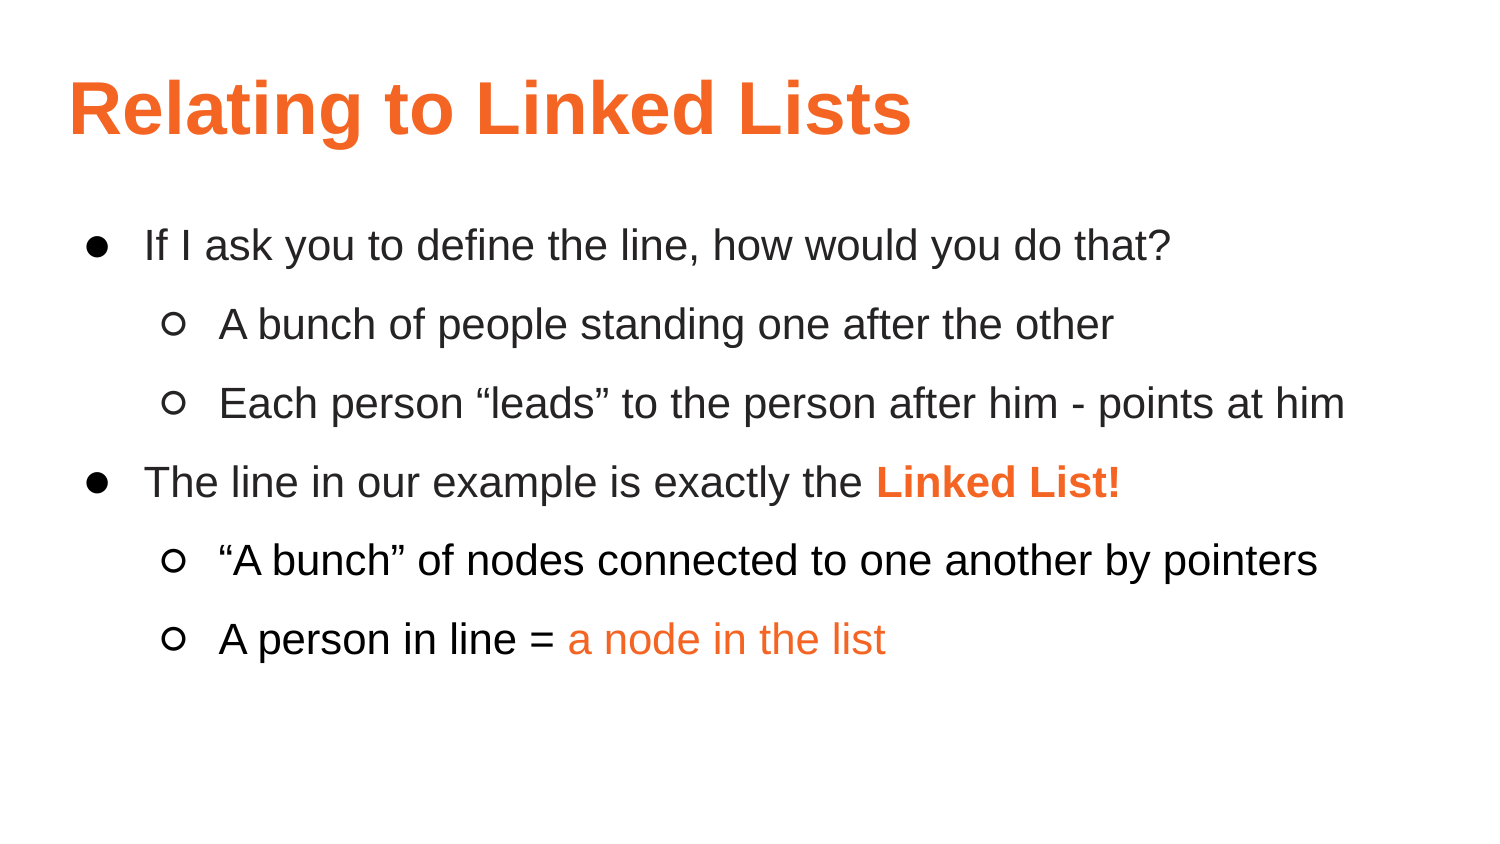

Relating to Linked Lists

If I ask you to define the line, how would you do that?
A bunch of people standing one after the other
Each person “leads” to the person after him - points at him
The line in our example is exactly the Linked List!
“A bunch” of nodes connected to one another by pointers
A person in line = a node in the list